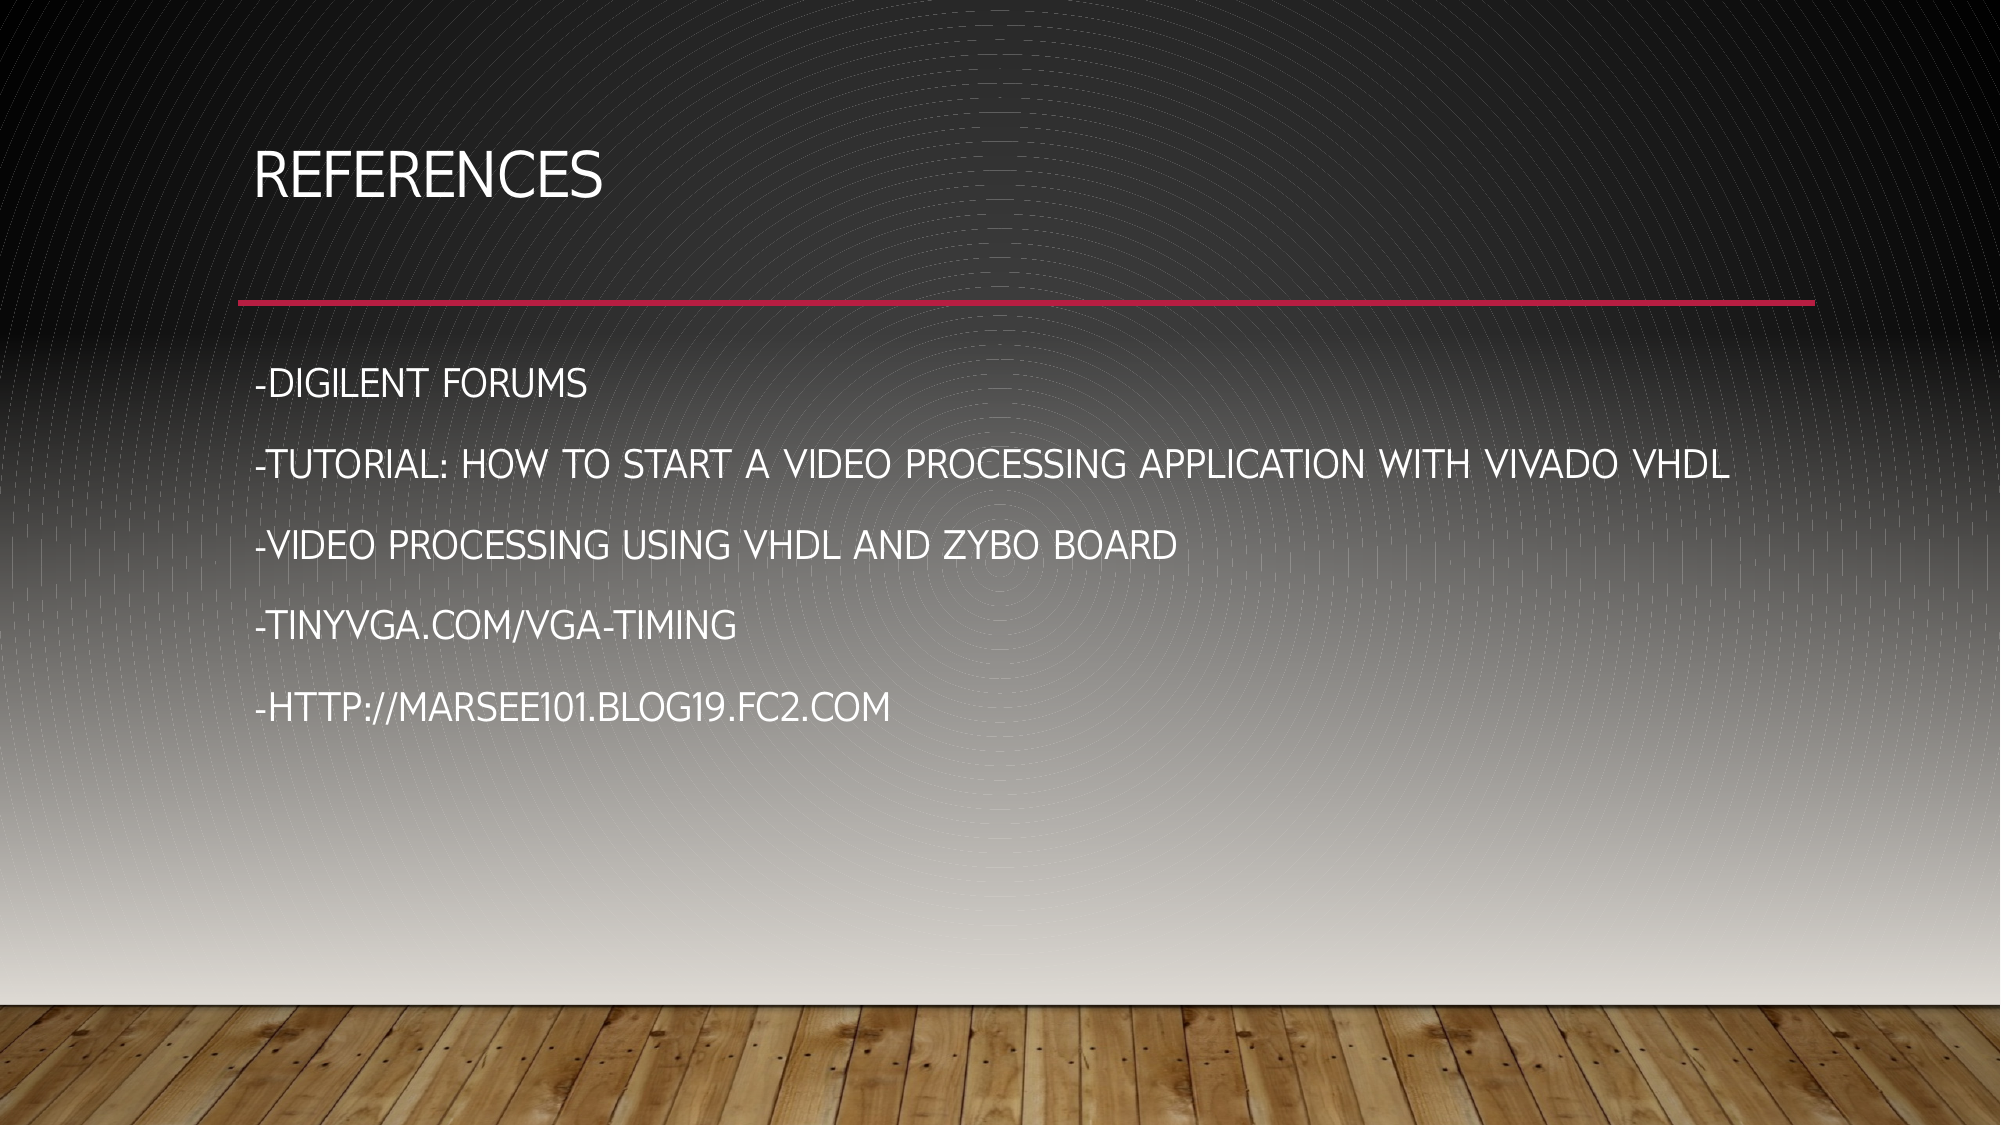

# References
-Digilent forums
-Tutorial: How to start a video processing application with Vivado VHDL
-Video Processing Using VHDL and ZYBO Board
-tinyvga.com/vga-timing
-http://marsee101.blog19.fc2.com